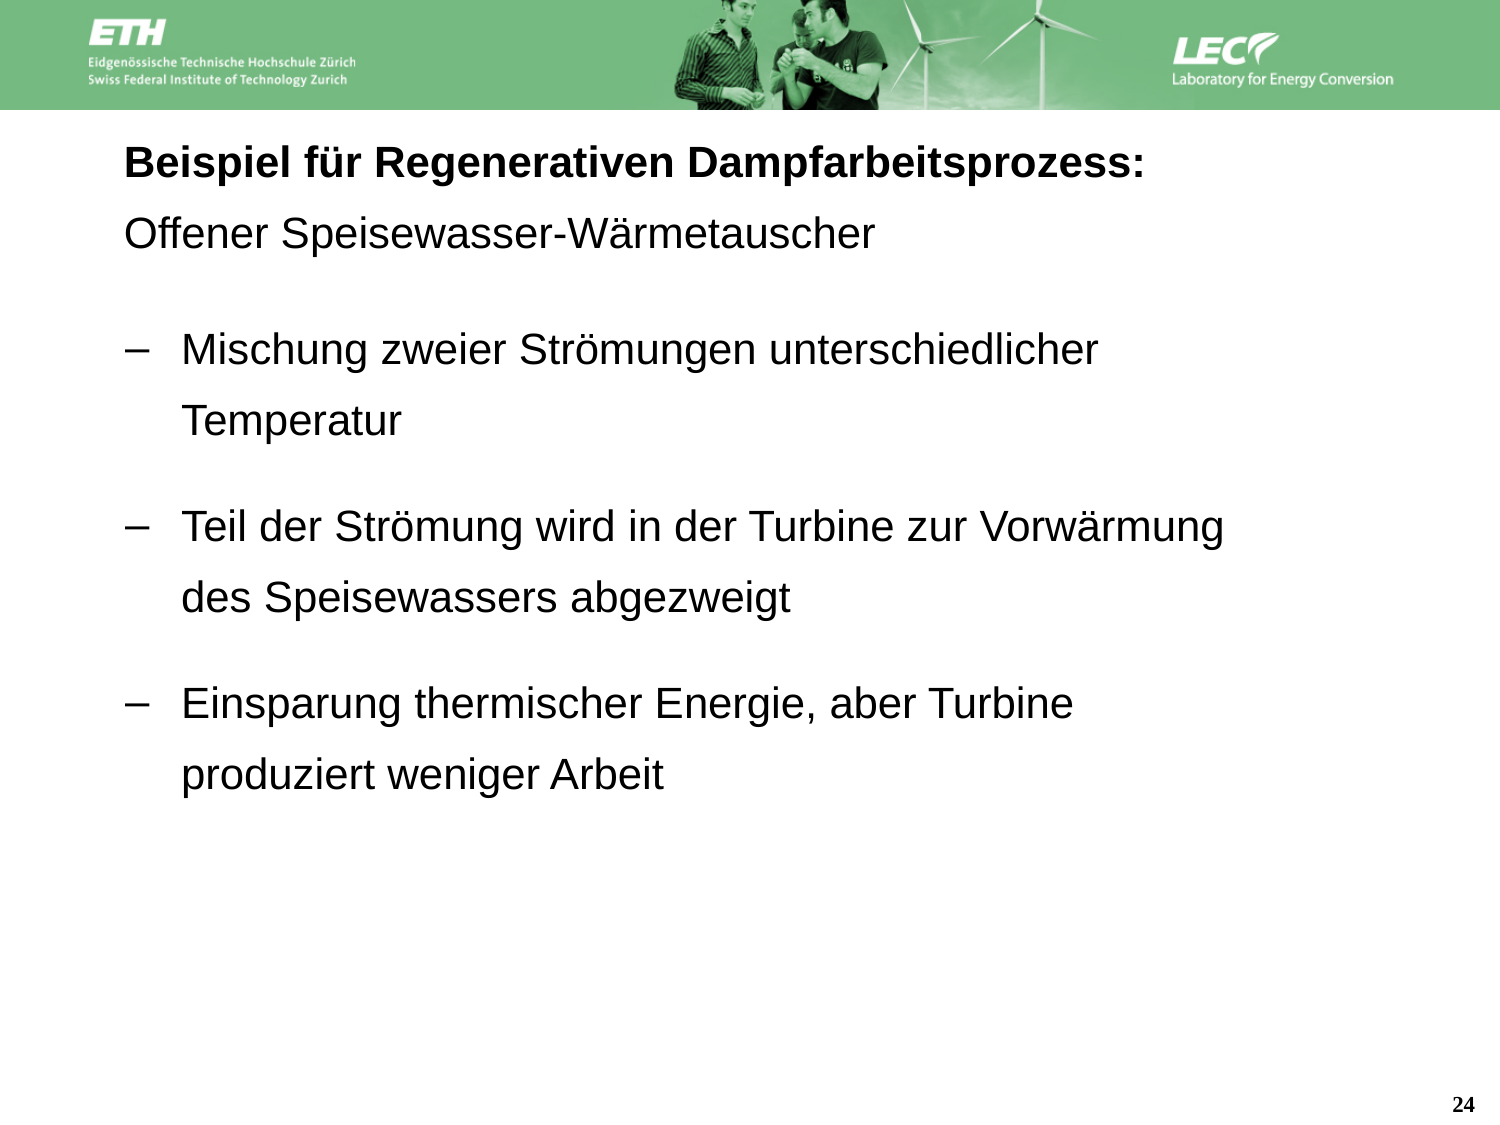

Beispiel für Regenerativen Dampfarbeitsprozess: Offener Speisewasser-Wärmetauscher
Mischung zweier Strömungen unterschiedlicher Temperatur
Teil der Strömung wird in der Turbine zur Vorwärmung des Speisewassers abgezweigt
Einsparung thermischer Energie, aber Turbine produziert weniger Arbeit